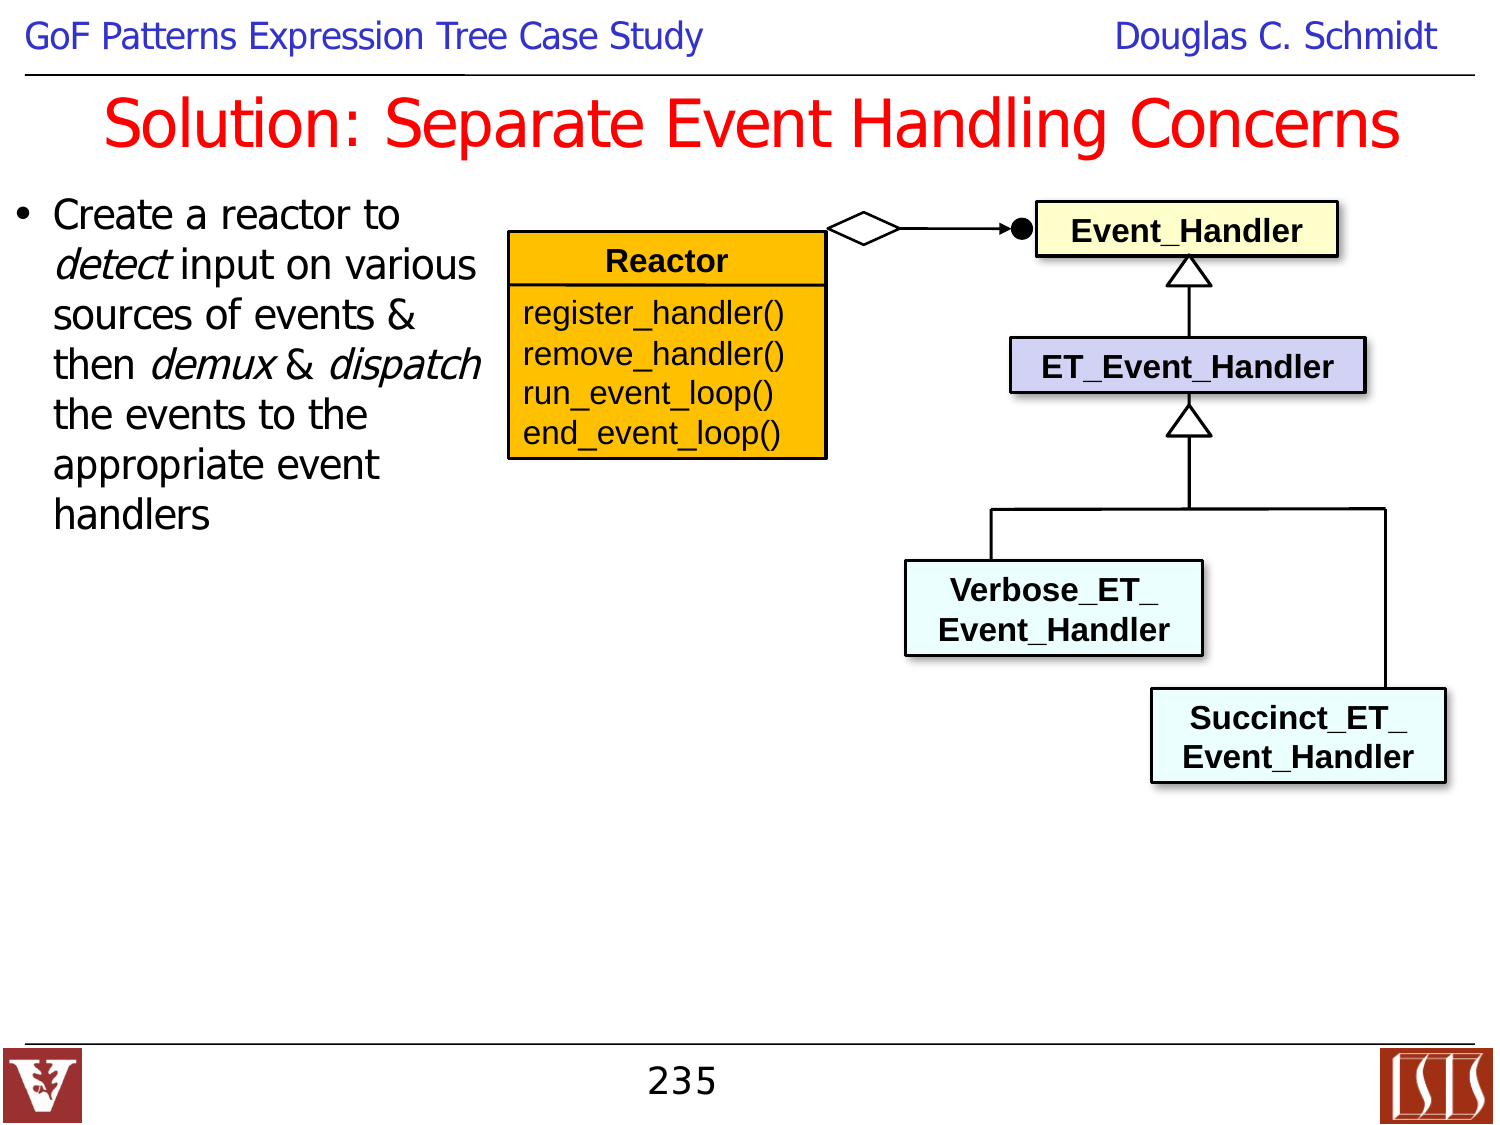

# Solution: Separate Event Handling Concerns
Create a reactor to detect input on various sources of events & then demux & dispatch the events to the appropriate event handlers
Event_Handler

ET_Event_Handler

Reactor
register_handler()
remove_handler()
run_event_loop()
end_event_loop()

Verbose_ET_
Event_Handler
Succinct_ET_
Event_Handler